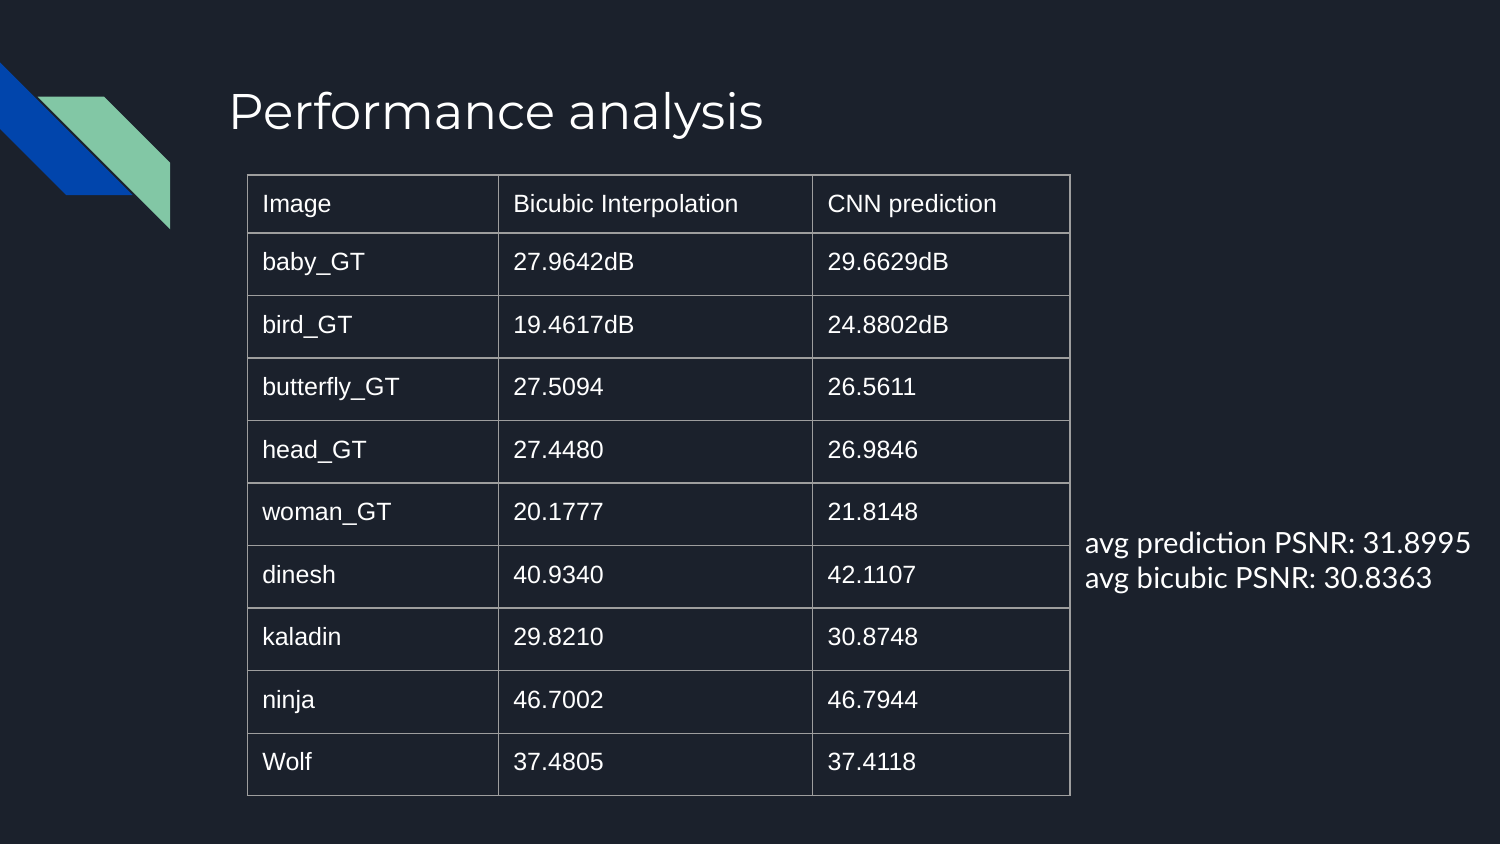

# Performance analysis
| Image | Bicubic Interpolation | CNN prediction |
| --- | --- | --- |
| baby\_GT | 27.9642dB | 29.6629dB |
| bird\_GT | 19.4617dB | 24.8802dB |
| butterfly\_GT | 27.5094 | 26.5611 |
| head\_GT | 27.4480 | 26.9846 |
| woman\_GT | 20.1777 | 21.8148 |
| dinesh | 40.9340 | 42.1107 |
| kaladin | 29.8210 | 30.8748 |
| ninja | 46.7002 | 46.7944 |
| Wolf | 37.4805 | 37.4118 |
avg prediction PSNR: 31.8995
avg bicubic PSNR: 30.8363